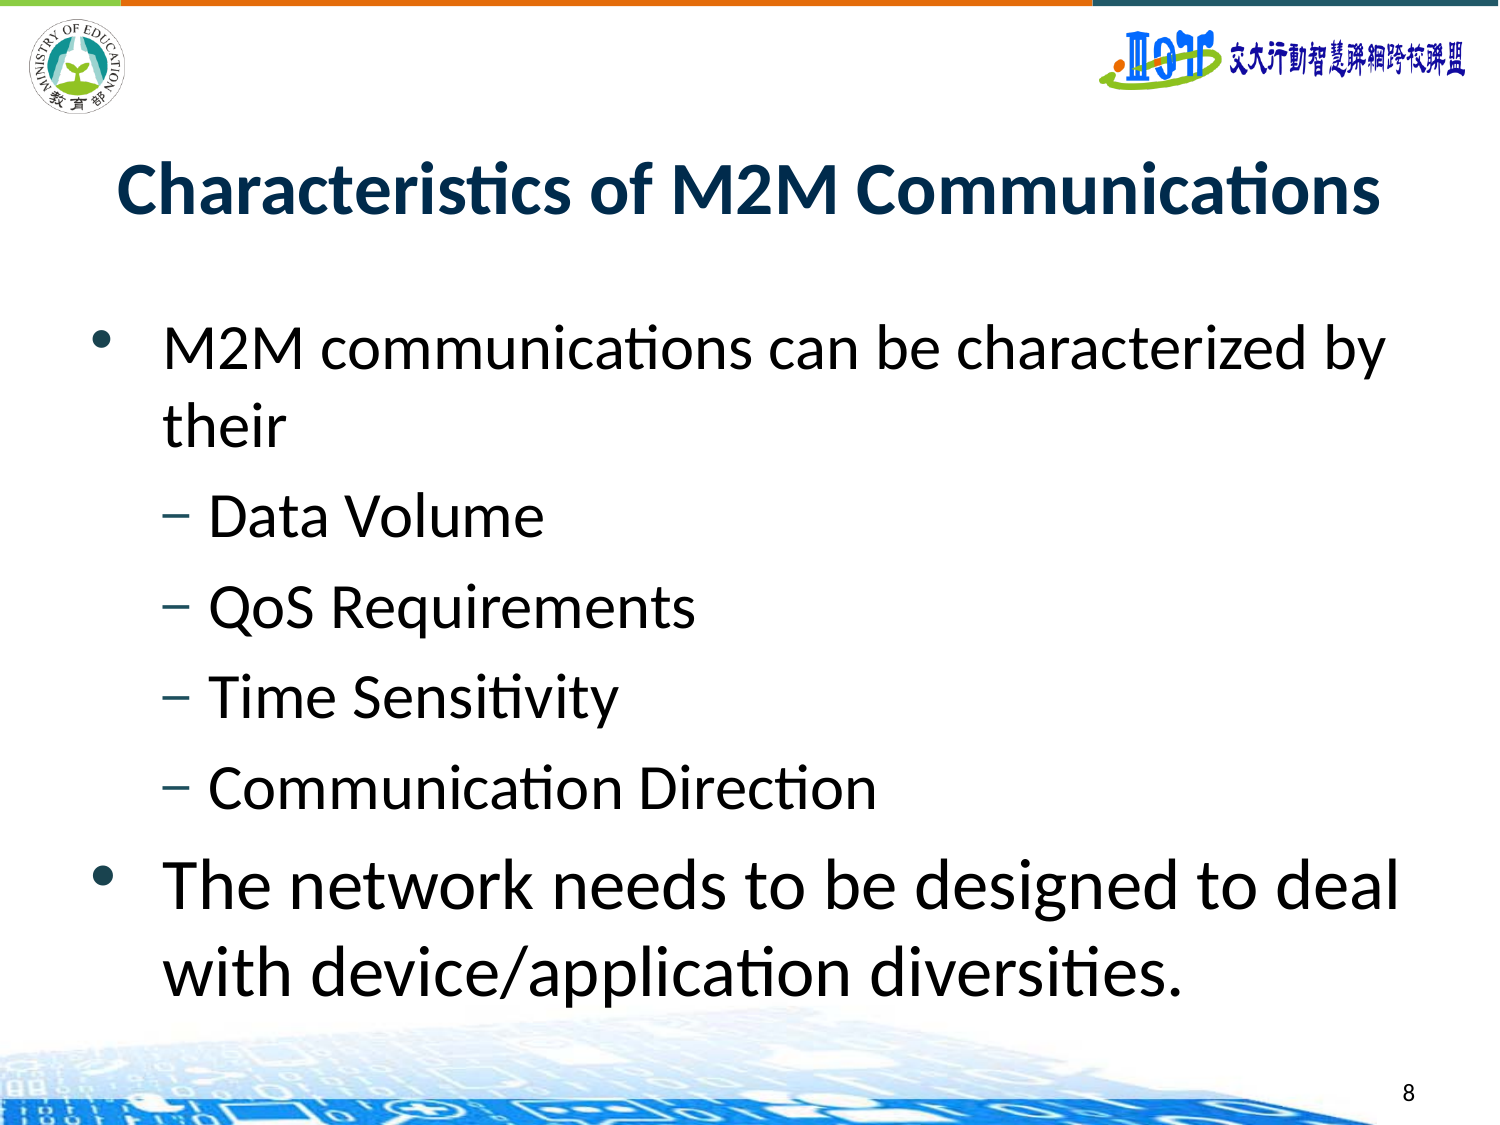

# Characteristics of M2M Communications
M2M communications can be characterized by their
Data Volume
QoS Requirements
Time Sensitivity
Communication Direction
The network needs to be designed to deal with device/application diversities.
8